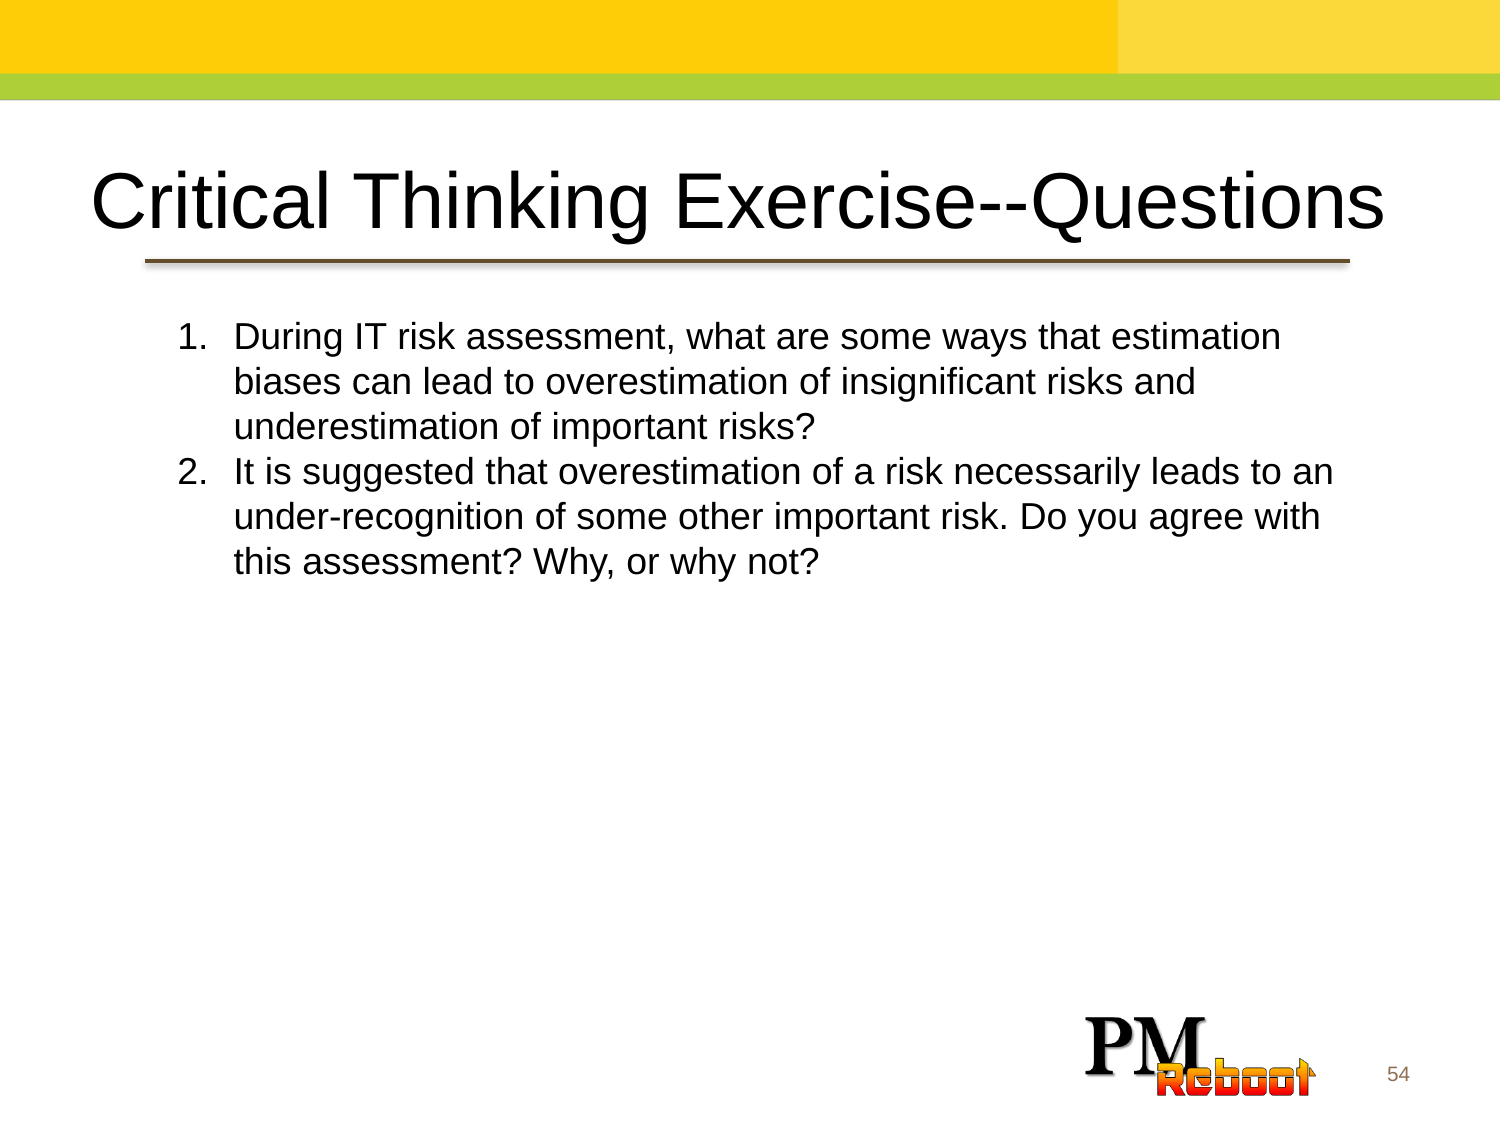

Critical Thinking Exercise--Questions
During IT risk assessment, what are some ways that estimation biases can lead to overestimation of insignificant risks and underestimation of important risks?
It is suggested that overestimation of a risk necessarily leads to an under-recognition of some other important risk. Do you agree with this assessment? Why, or why not?
54